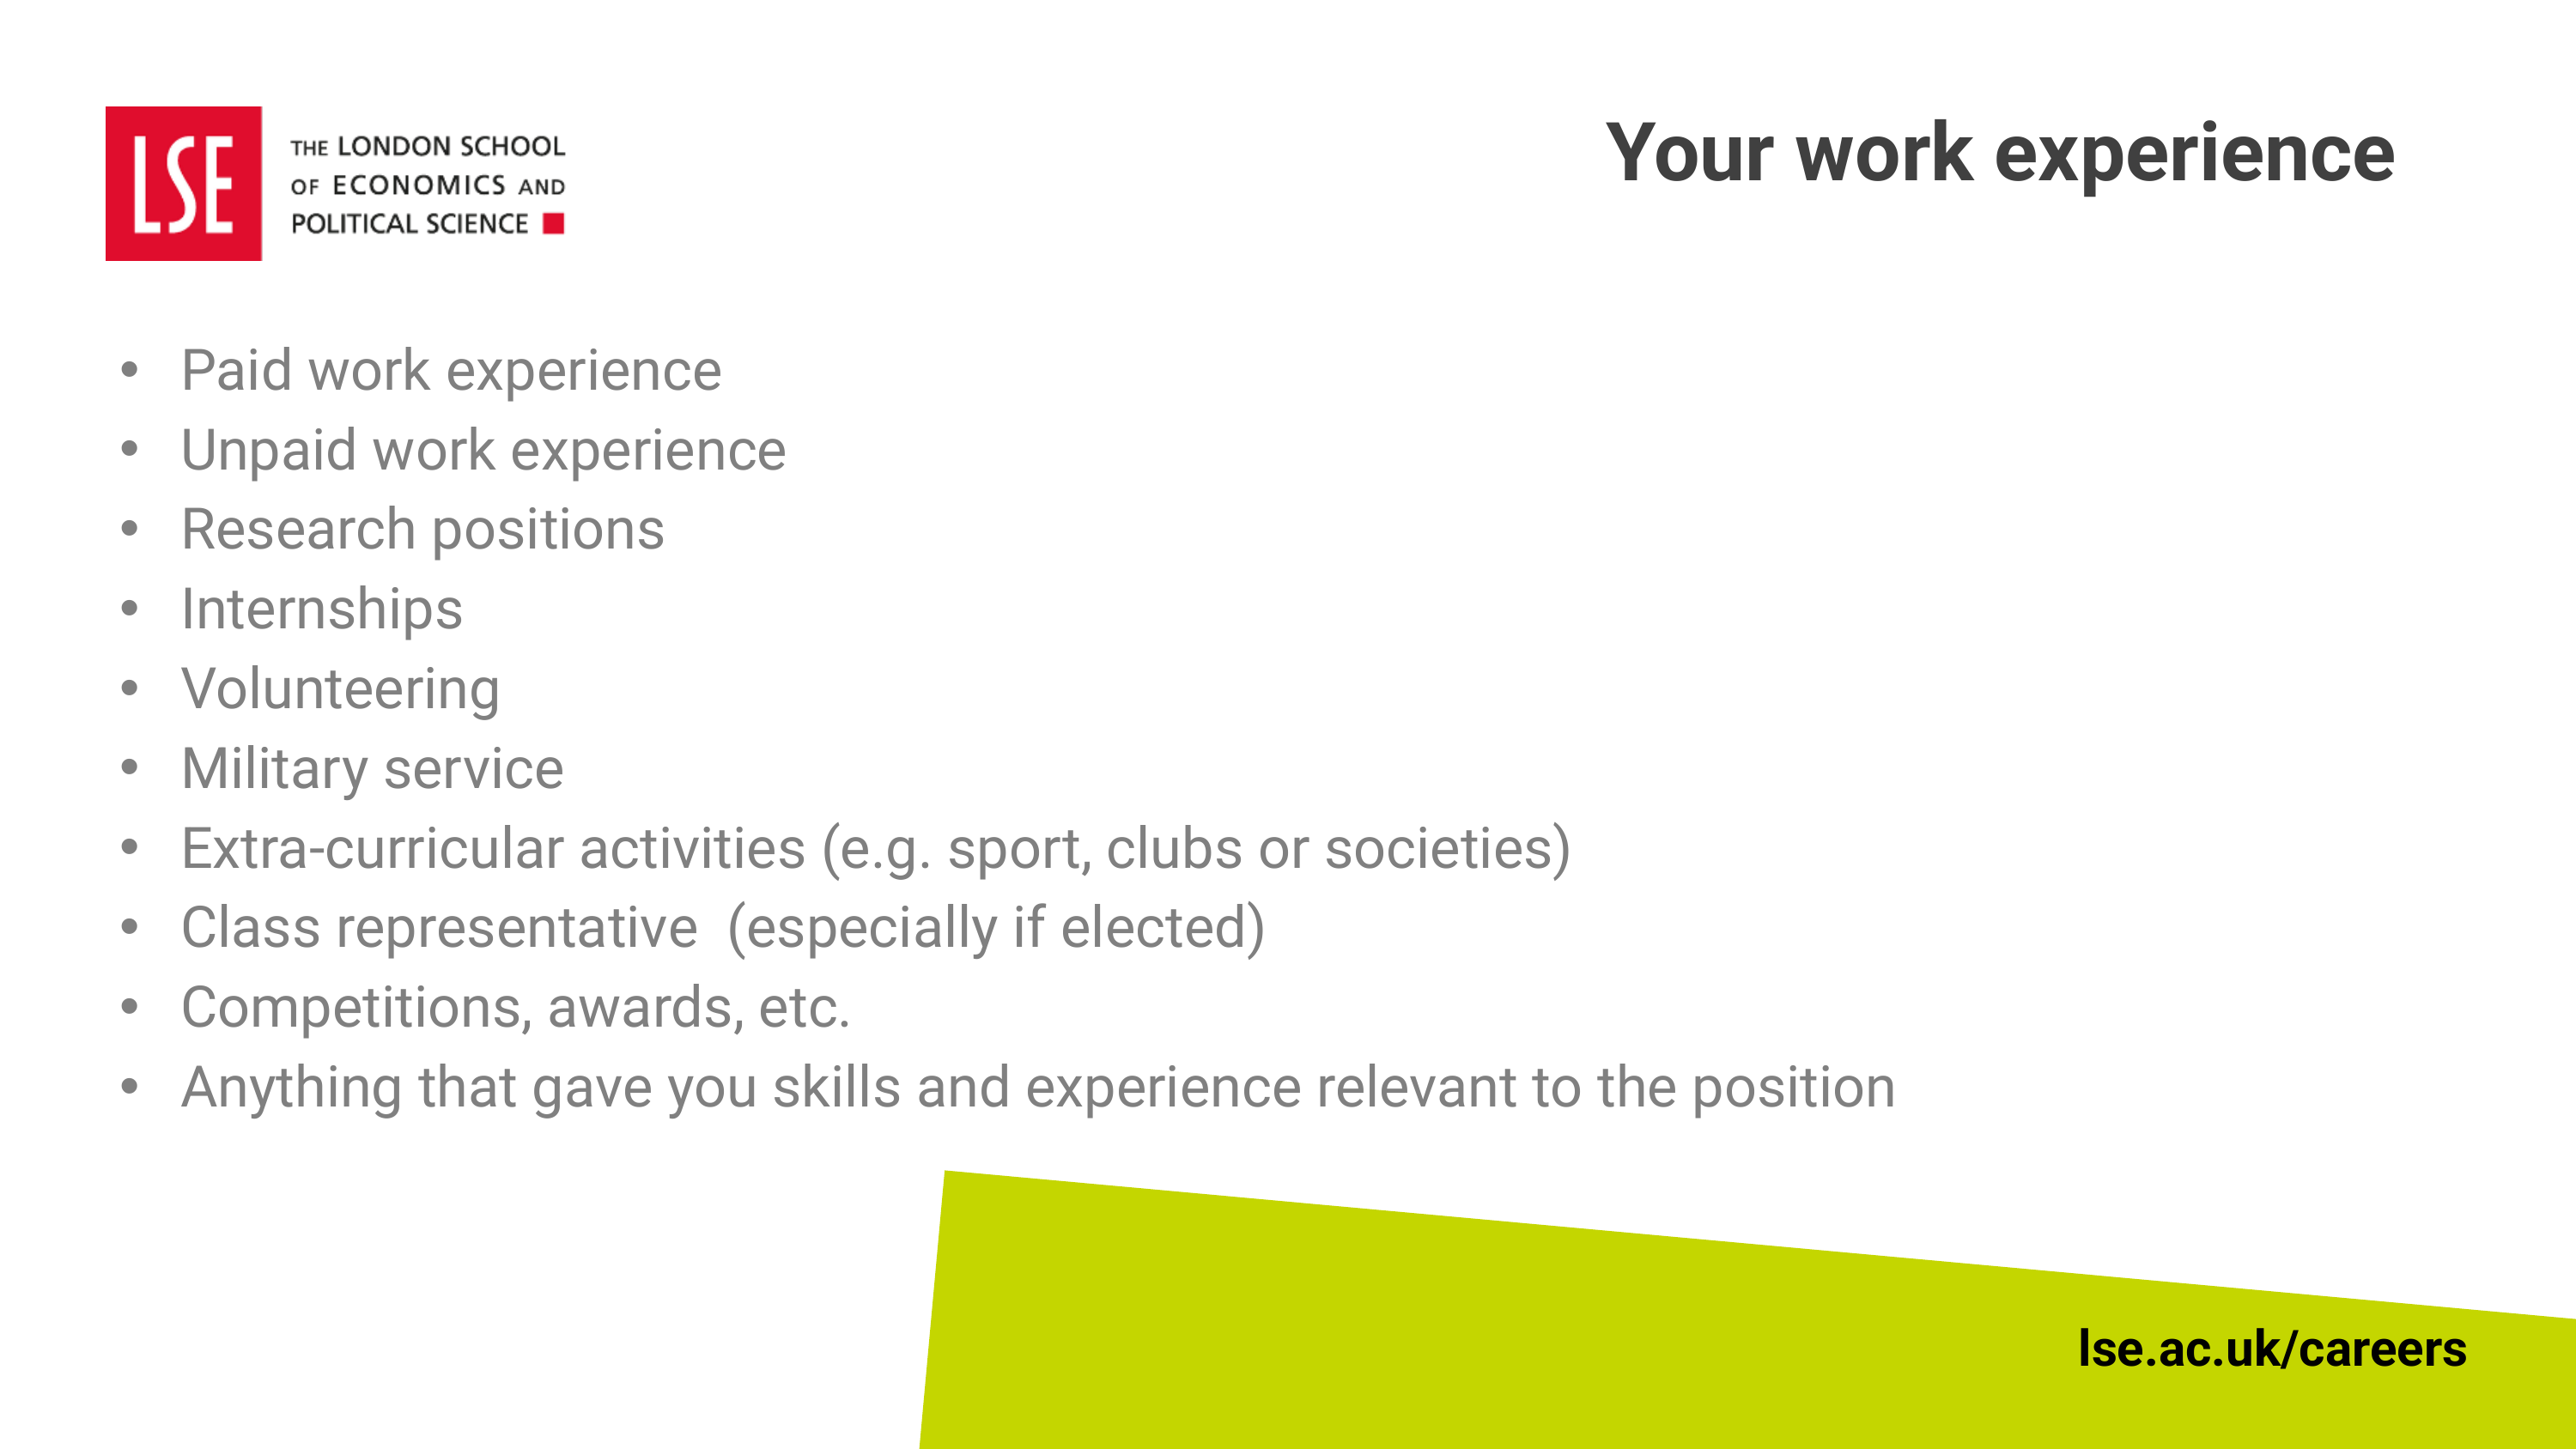

# Your work experience
Paid work experience
Unpaid work experience
Research positions
Internships
Volunteering
Military service
Extra-curricular activities (e.g. sport, clubs or societies)
Class representative  (especially if elected)
Competitions, awards, etc.
Anything that gave you skills and experience relevant to the position